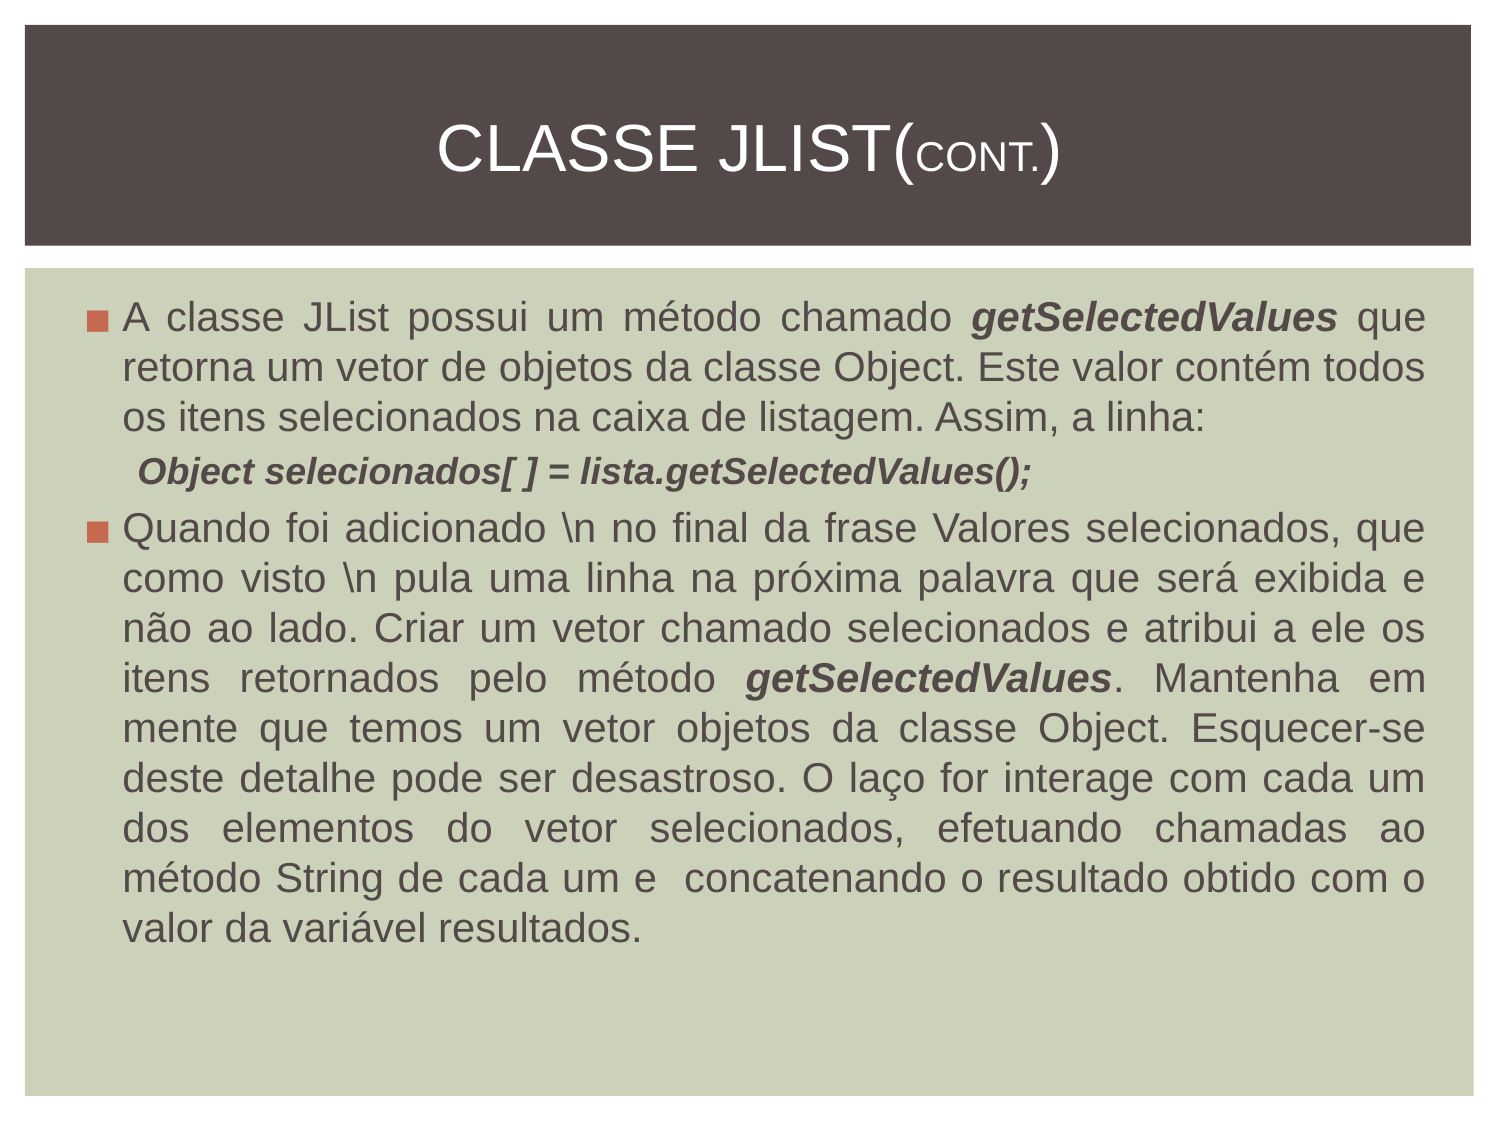

# CLASSE JLIST(CONT.)
A classe JList possui um método chamado getSelectedValues que retorna um vetor de objetos da classe Object. Este valor contém todos os itens selecionados na caixa de listagem. Assim, a linha:
Object selecionados[ ] = lista.getSelectedValues();
Quando foi adicionado \n no final da frase Valores selecionados, que como visto \n pula uma linha na próxima palavra que será exibida e não ao lado. Criar um vetor chamado selecionados e atribui a ele os itens retornados pelo método getSelectedValues. Mantenha em mente que temos um vetor objetos da classe Object. Esquecer-se deste detalhe pode ser desastroso. O laço for interage com cada um dos elementos do vetor selecionados, efetuando chamadas ao método String de cada um e  concatenando o resultado obtido com o valor da variável resultados.